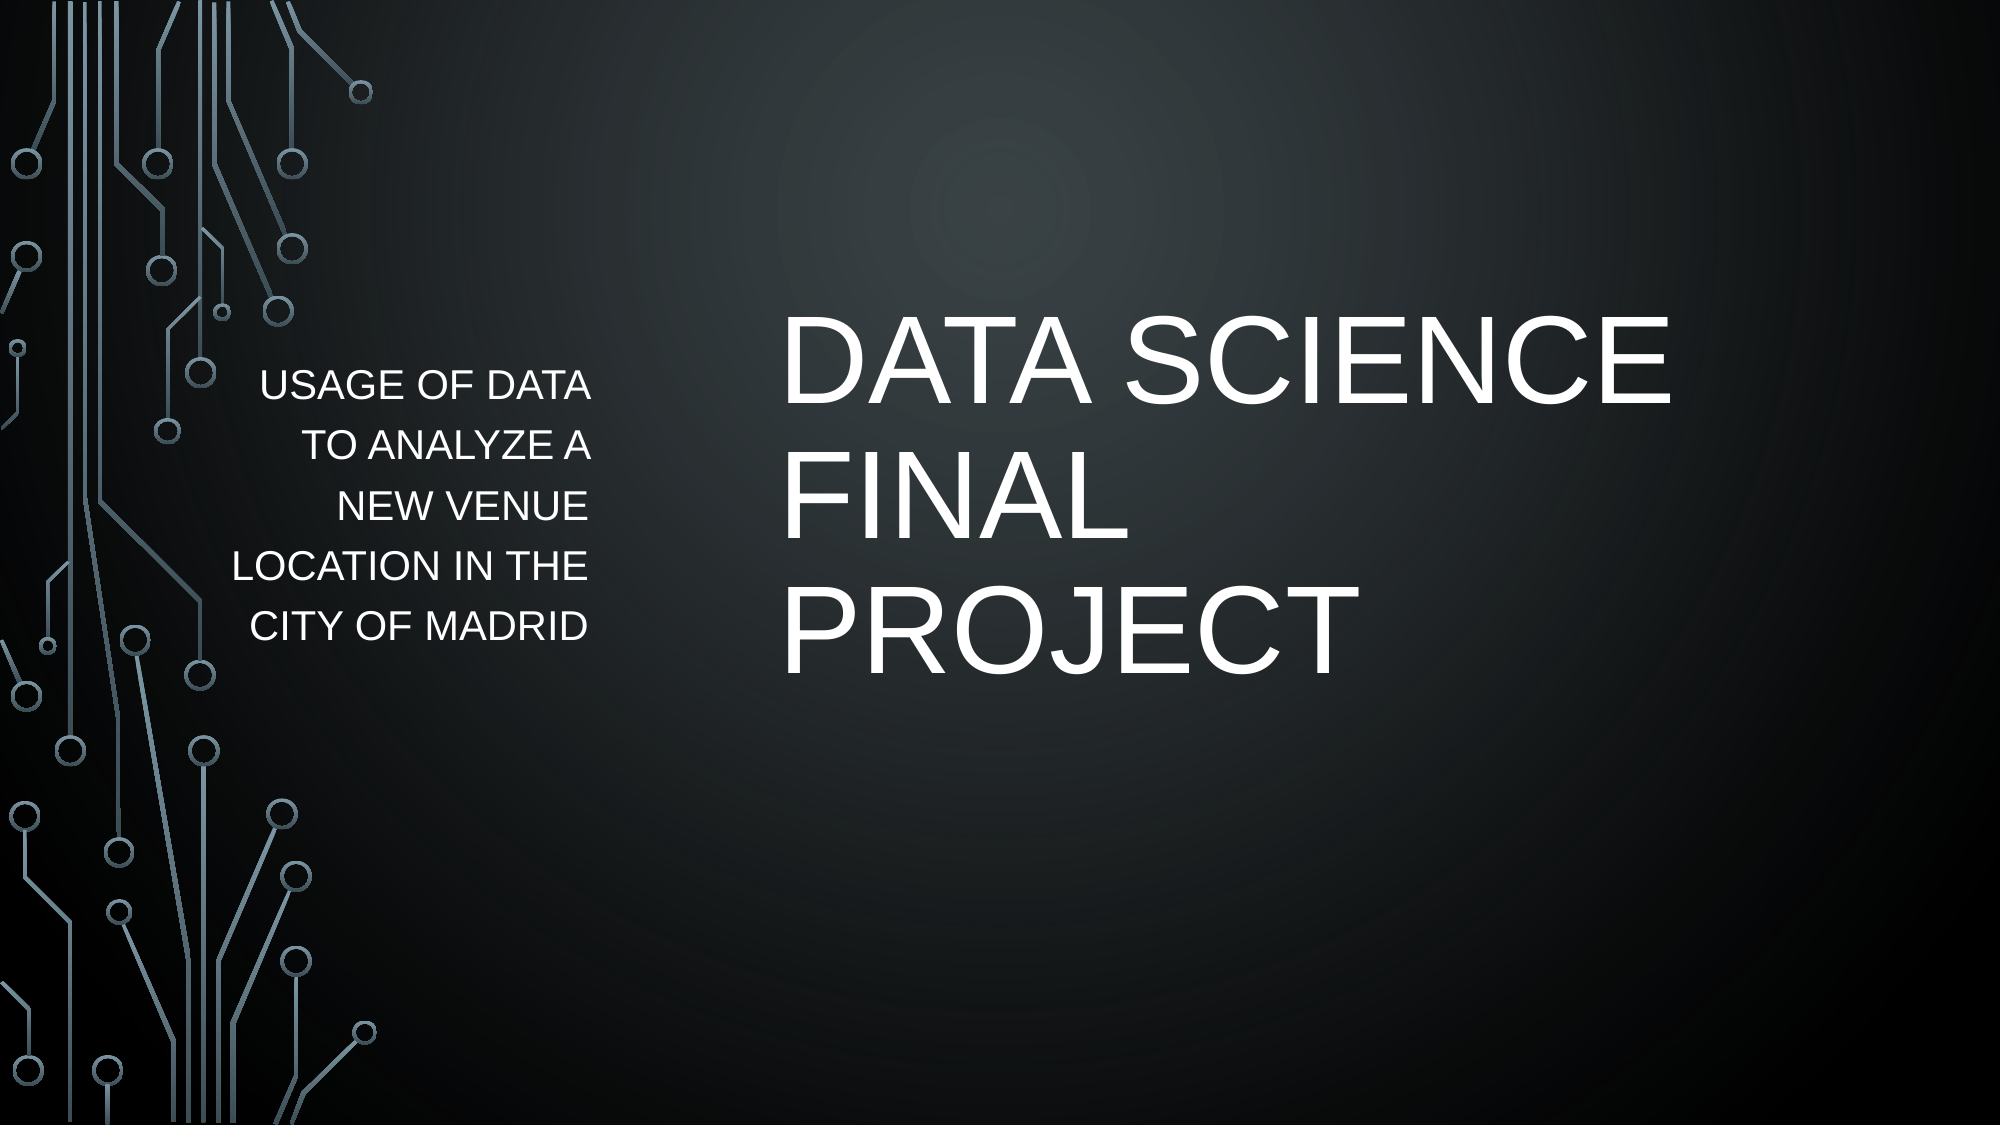

Usage of data to analyze a new venue location in the city of madrid
# DATa science final project